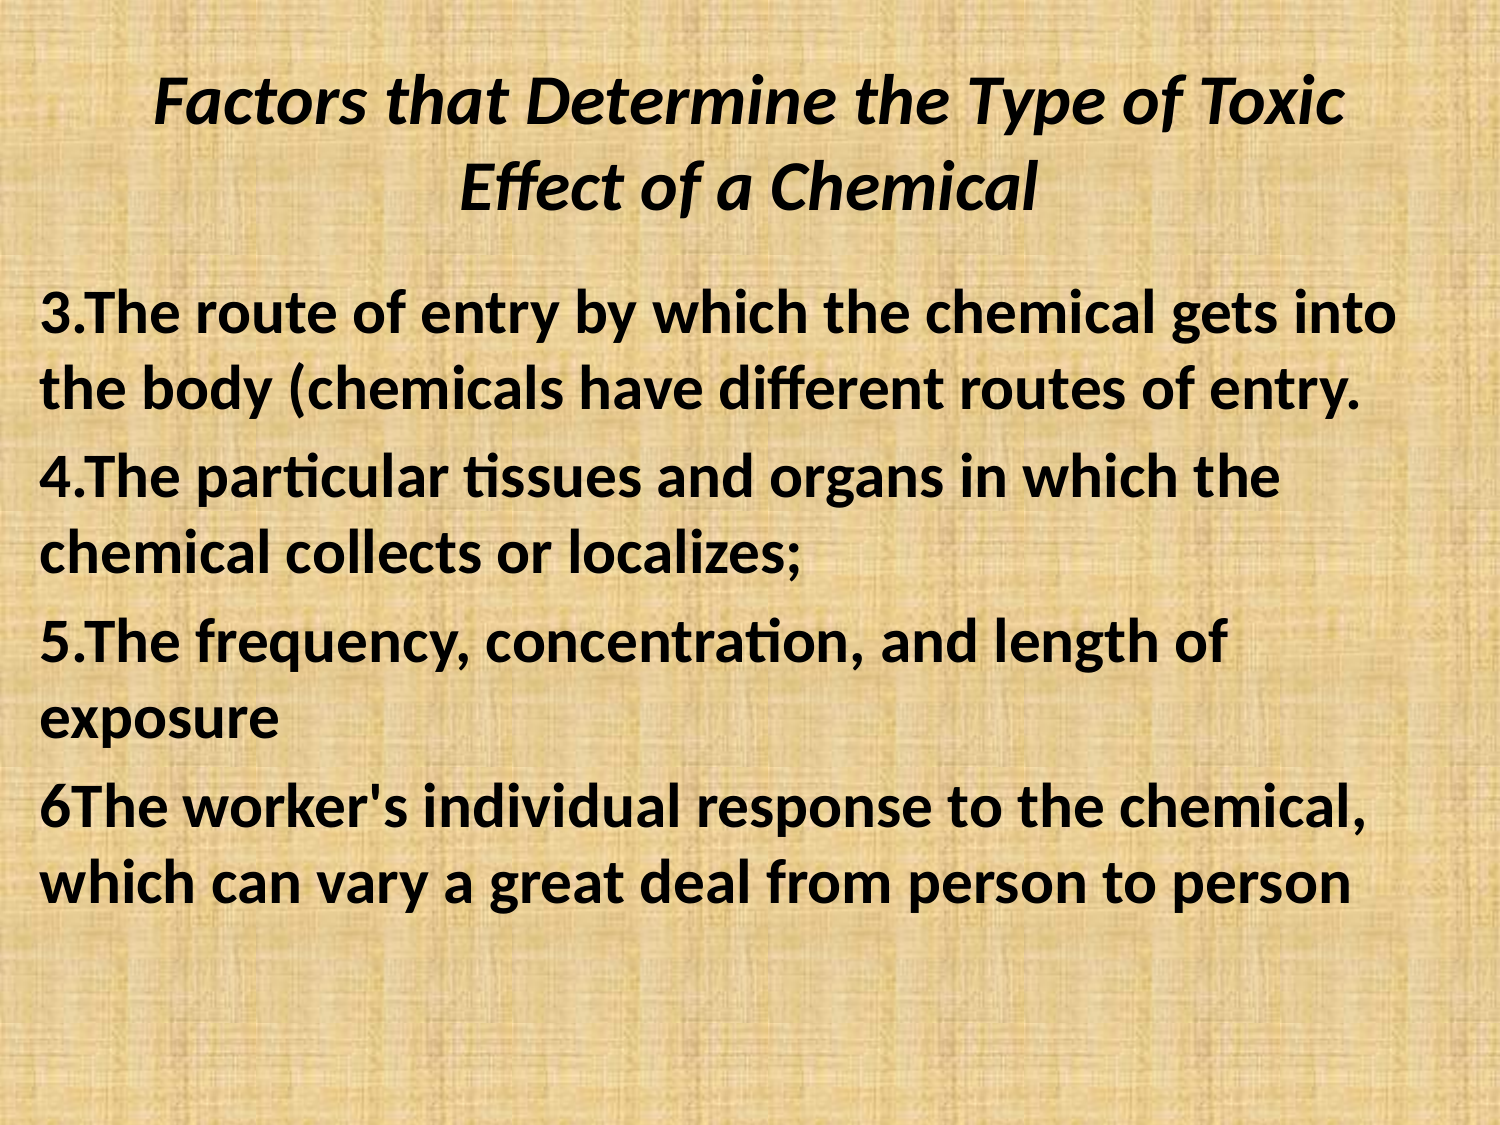

# Factors that Determine the Type of Toxic Effect of a Chemical
3.The route of entry by which the chemical gets into the body (chemicals have different routes of entry.
4.The particular tissues and organs in which the chemical collects or localizes;
5.The frequency, concentration, and length of exposure
6The worker's individual response to the chemical, which can vary a great deal from person to person